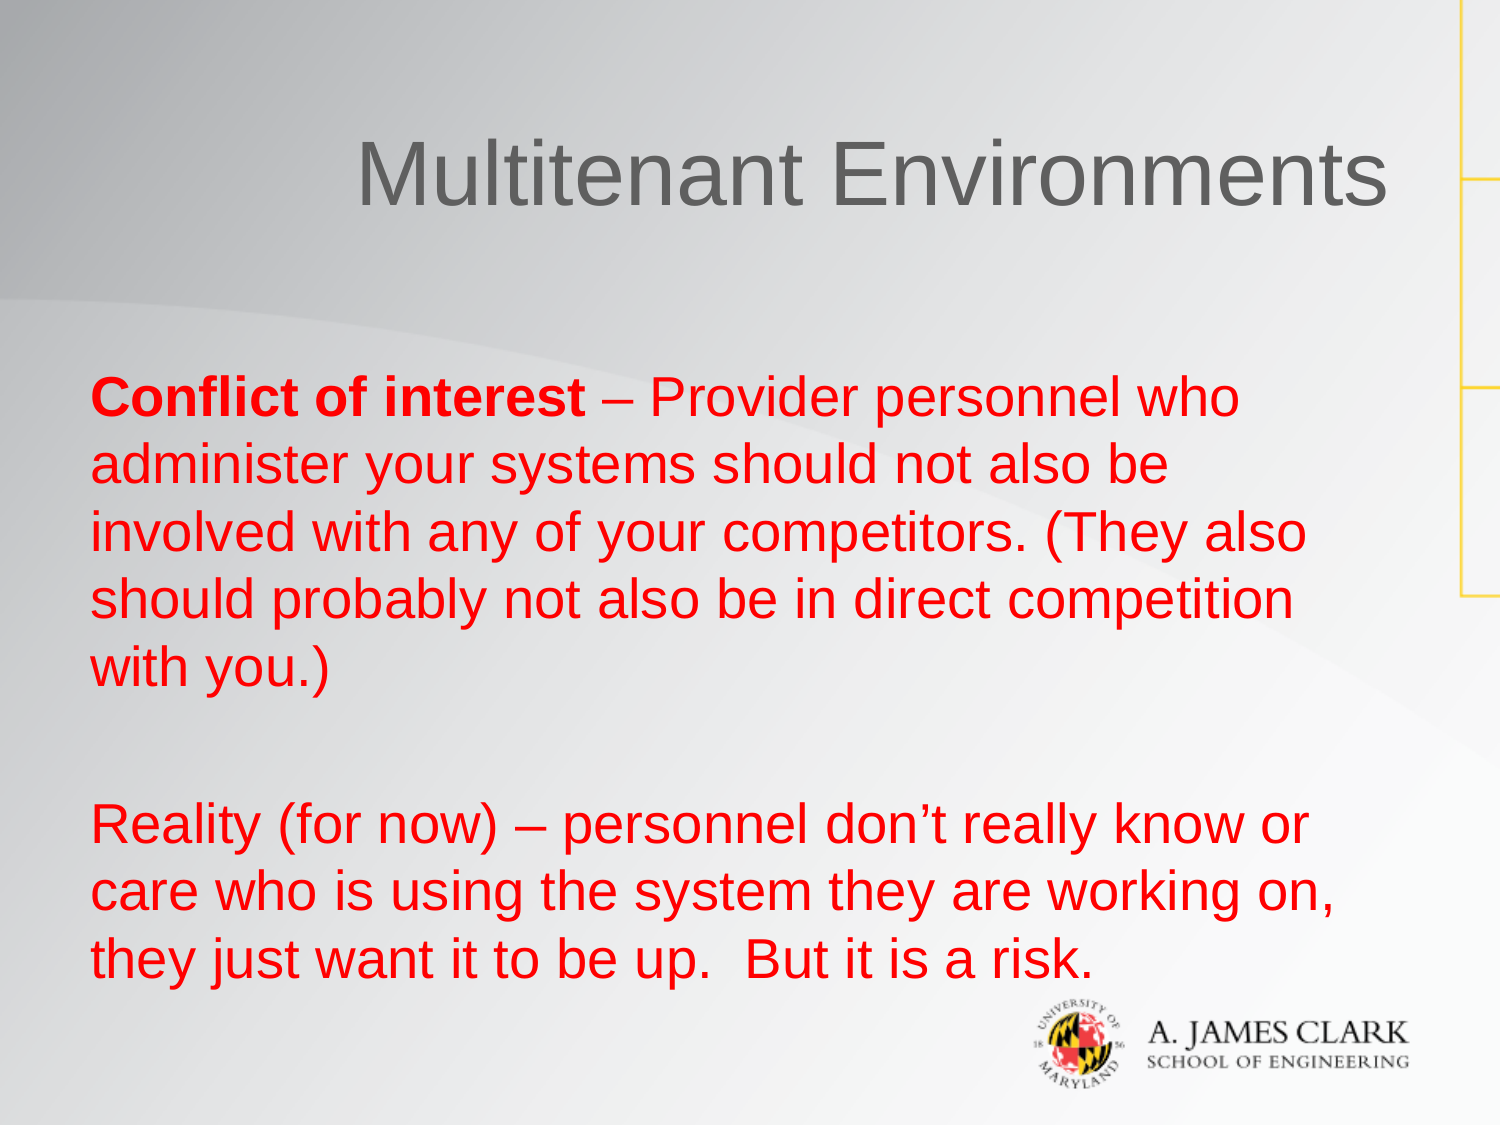

# Multitenant Environments
Conflict of interest – Provider personnel who administer your systems should not also be involved with any of your competitors. (They also should probably not also be in direct competition with you.)

Reality (for now) – personnel don’t really know or care who is using the system they are working on, they just want it to be up.  But it is a risk.